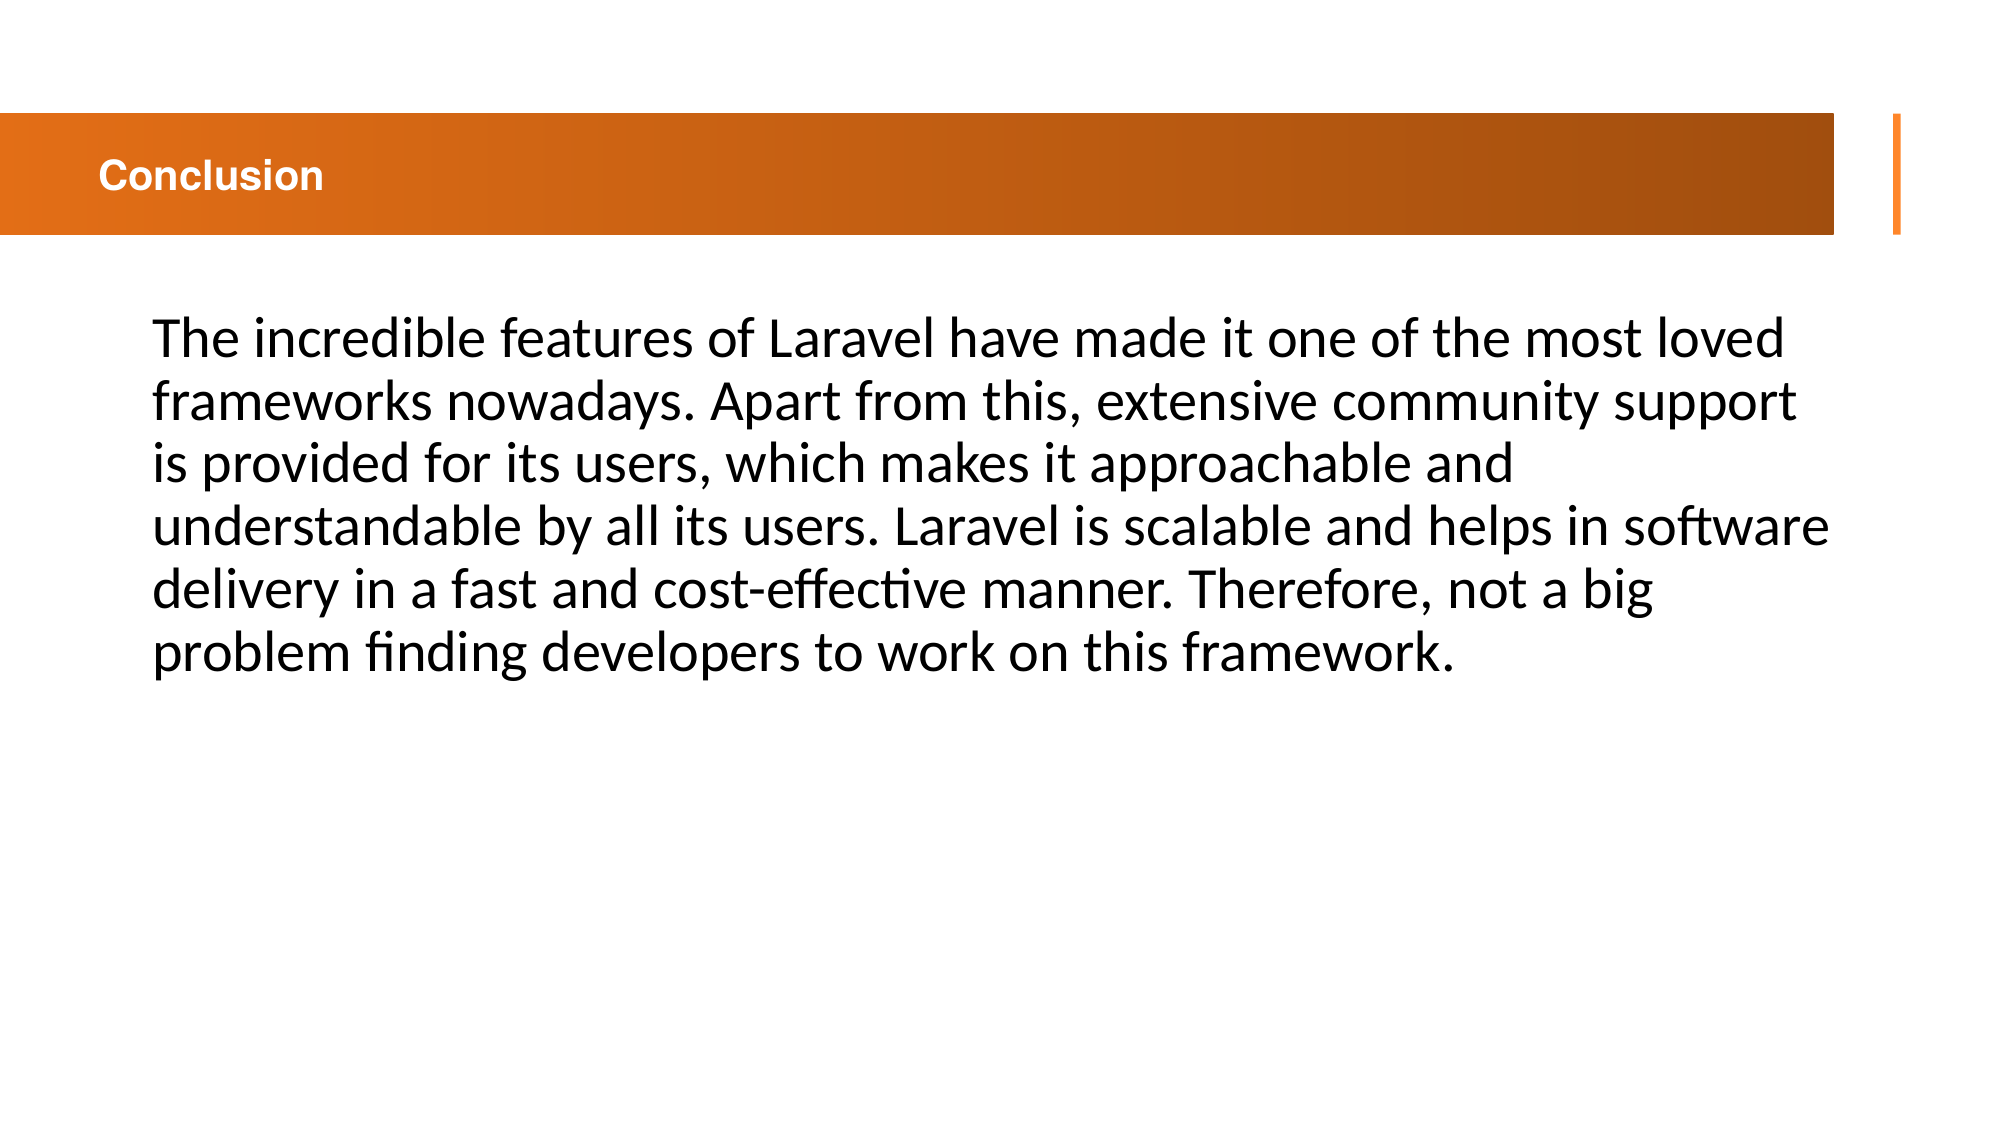

Conclusion

The incredible features of Laravel have made it one of the most loved frameworks nowadays. Apart from this, extensive community support is provided for its users, which makes it approachable and understandable by all its users. Laravel is scalable and helps in software delivery in a fast and cost-effective manner. Therefore, not a big problem finding developers to work on this framework.